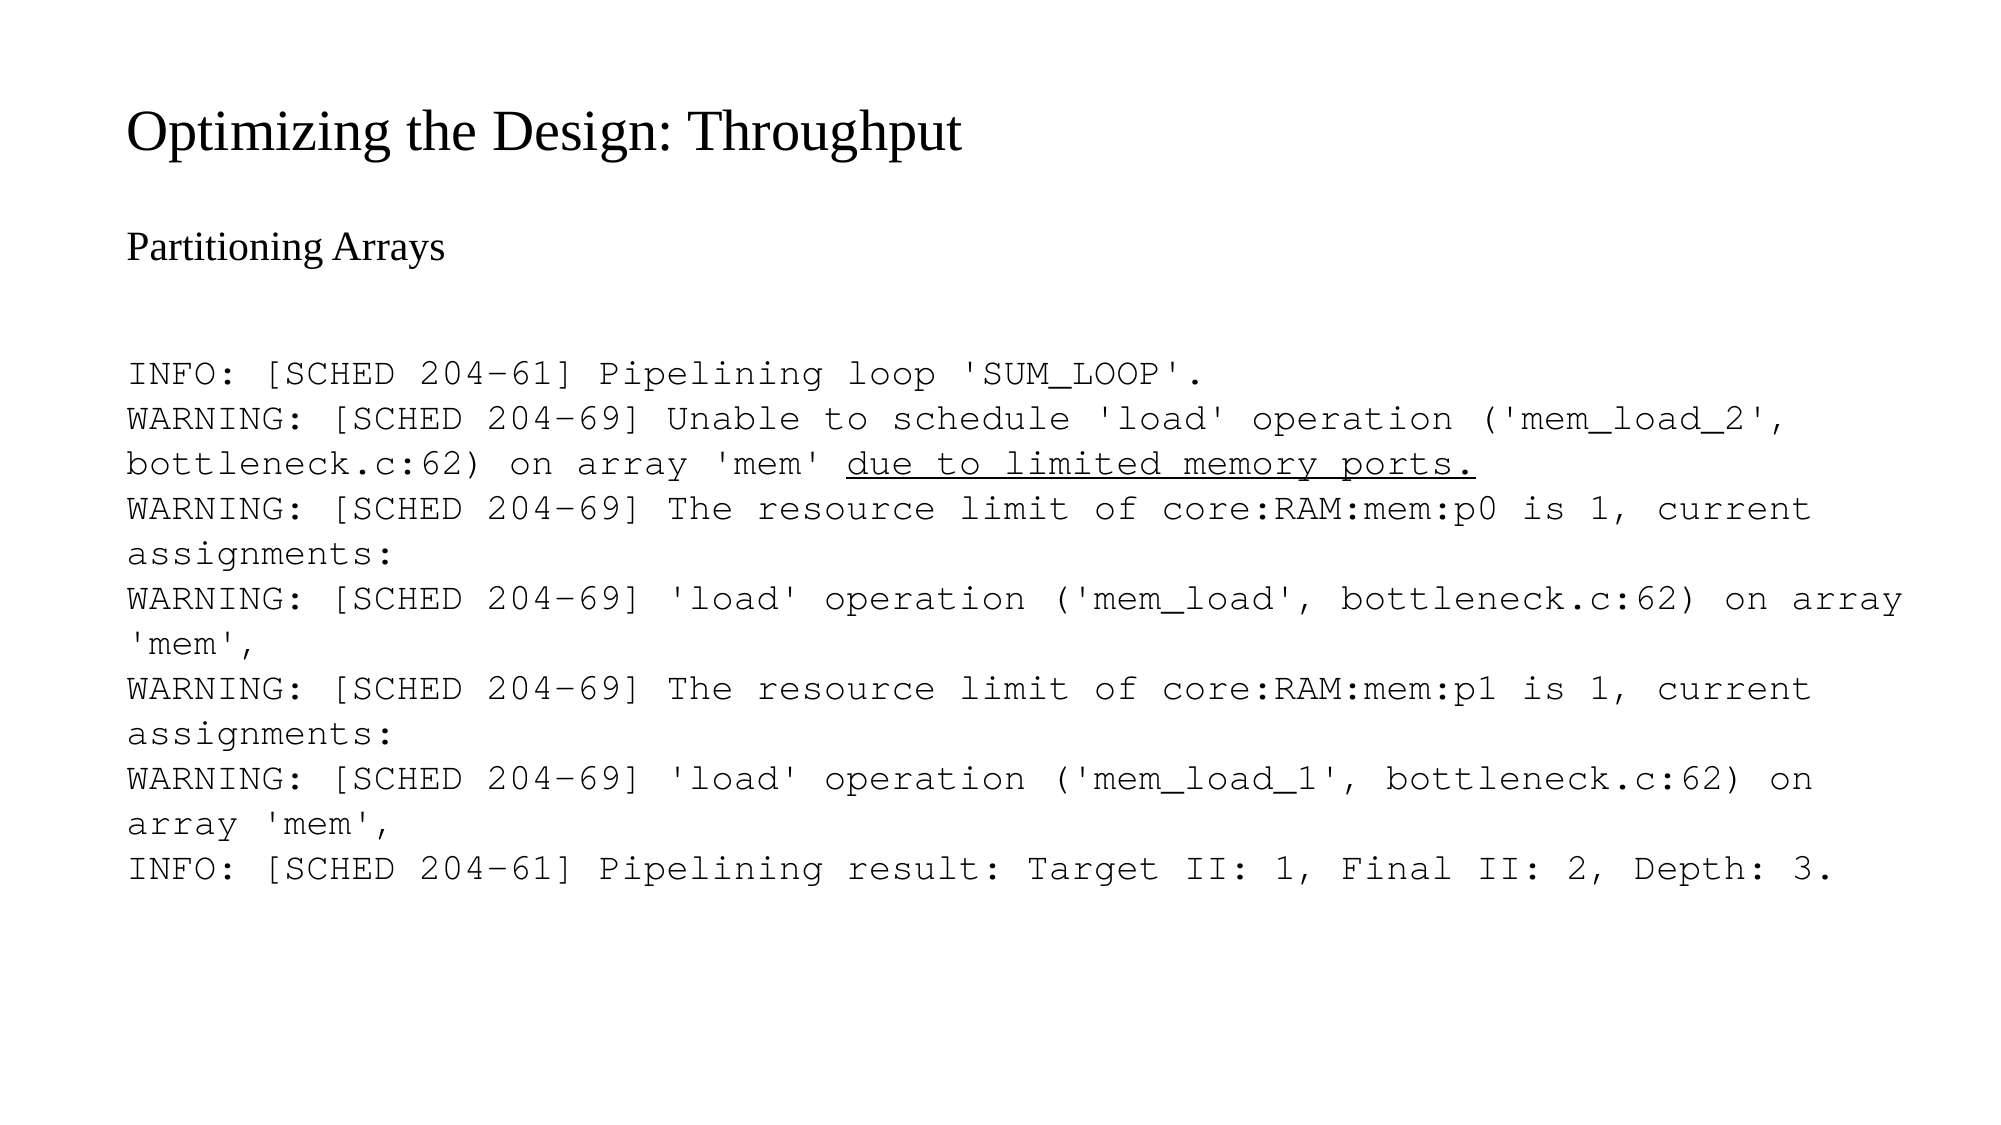

Optimizing the Design: Throughput
Partitioning Arrays
INFO: [SCHED 204-61] Pipelining loop 'SUM_LOOP'.
WARNING: [SCHED 204-69] Unable to schedule 'load' operation ('mem_load_2',
bottleneck.c:62) on array 'mem' due to limited memory ports.
WARNING: [SCHED 204-69] The resource limit of core:RAM:mem:p0 is 1, current
assignments:
WARNING: [SCHED 204-69] 'load' operation ('mem_load', bottleneck.c:62) on array
'mem',
WARNING: [SCHED 204-69] The resource limit of core:RAM:mem:p1 is 1, current
assignments:
WARNING: [SCHED 204-69] 'load' operation ('mem_load_1', bottleneck.c:62) on array 'mem',
INFO: [SCHED 204-61] Pipelining result: Target II: 1, Final II: 2, Depth: 3.